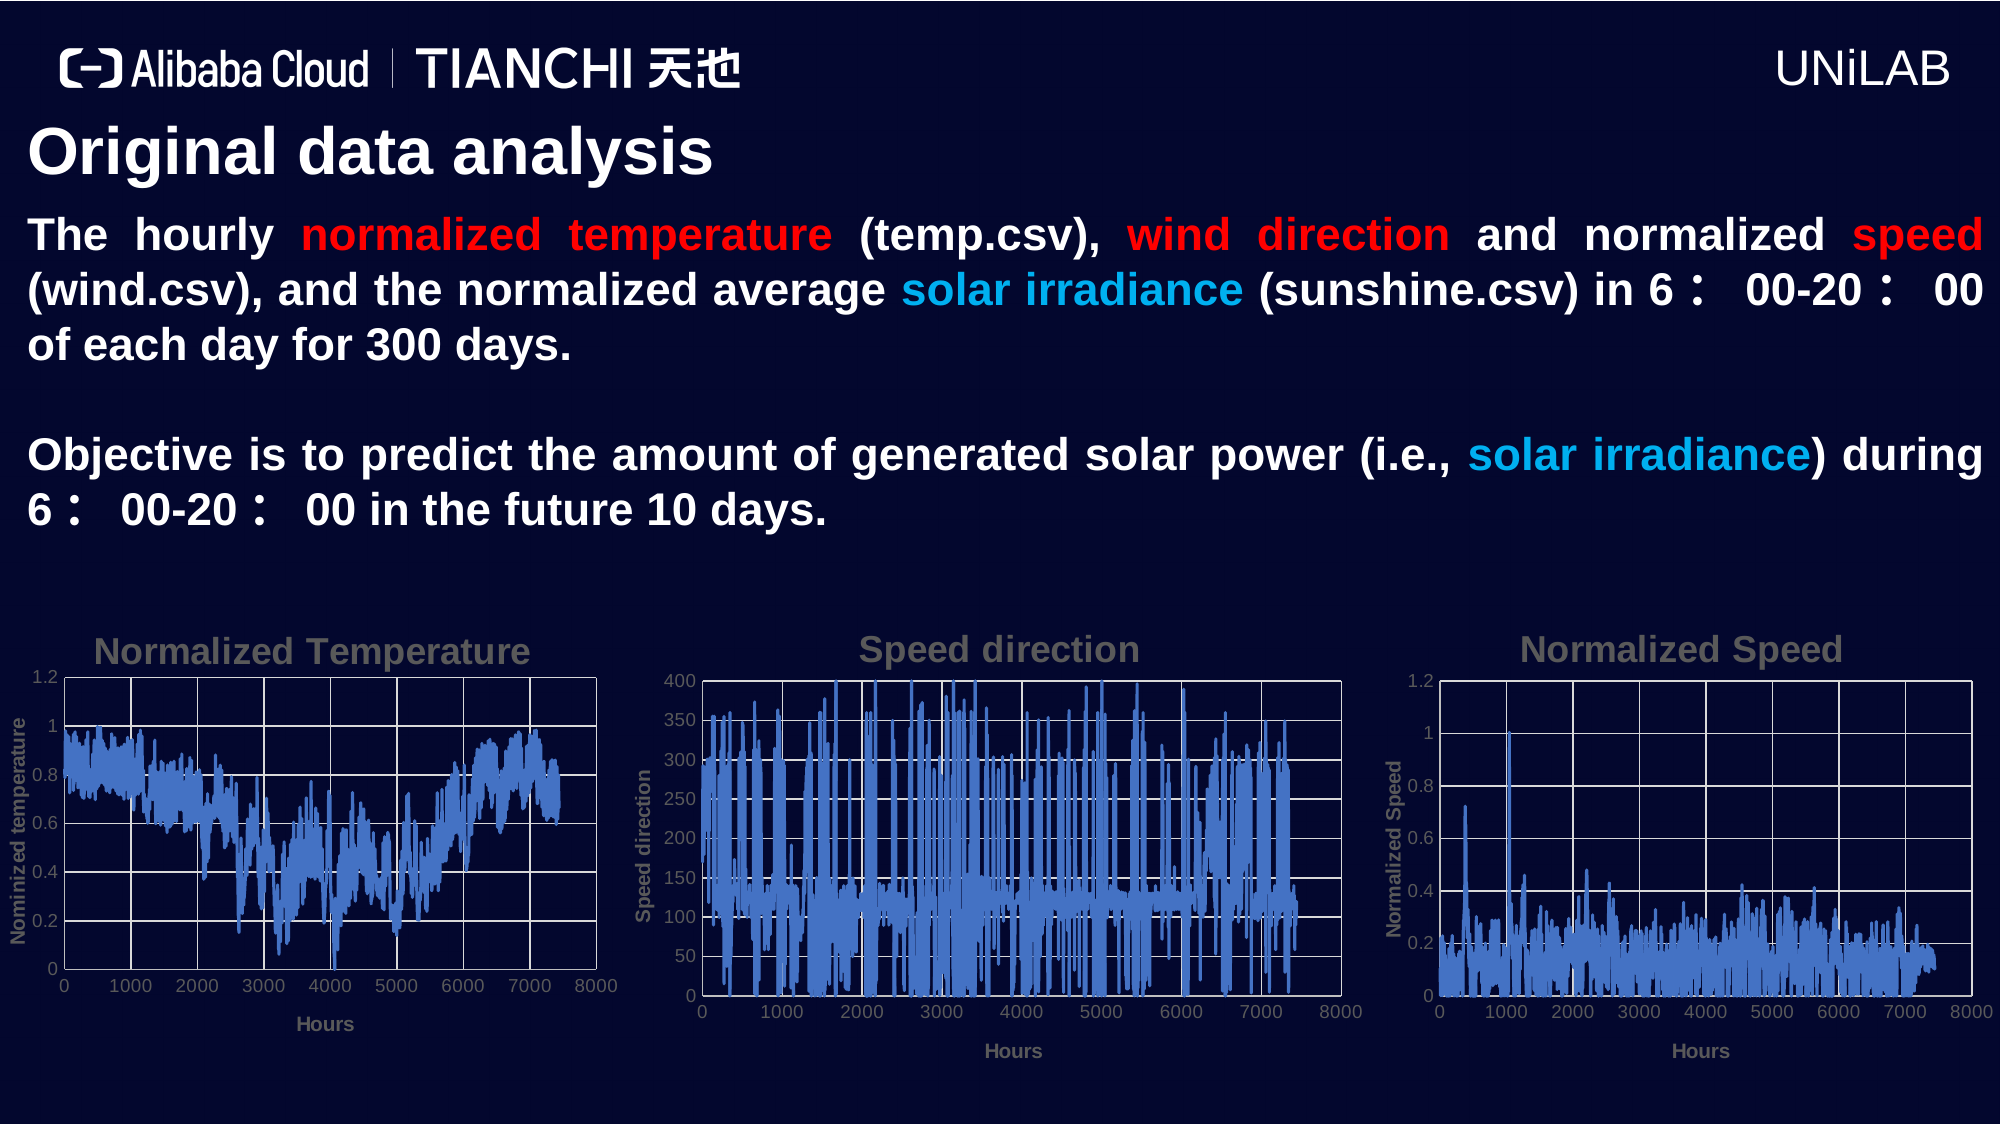

Original data analysis
The hourly normalized temperature (temp.csv), wind direction and normalized speed (wind.csv), and the normalized average solar irradiance (sunshine.csv) in 6：00-20：00 of each day for 300 days.

Objective is to predict the amount of generated solar power (i.e., solar irradiance) during 6：00-20：00 in the future 10 days.

### Chart: Speed direction

| Category | Temp |
|---|---|

### Chart: Normalized Speed

| Category | Temp |
|---|---|

### Chart: Normalized Temperature

| Category | Temp |
|---|---|